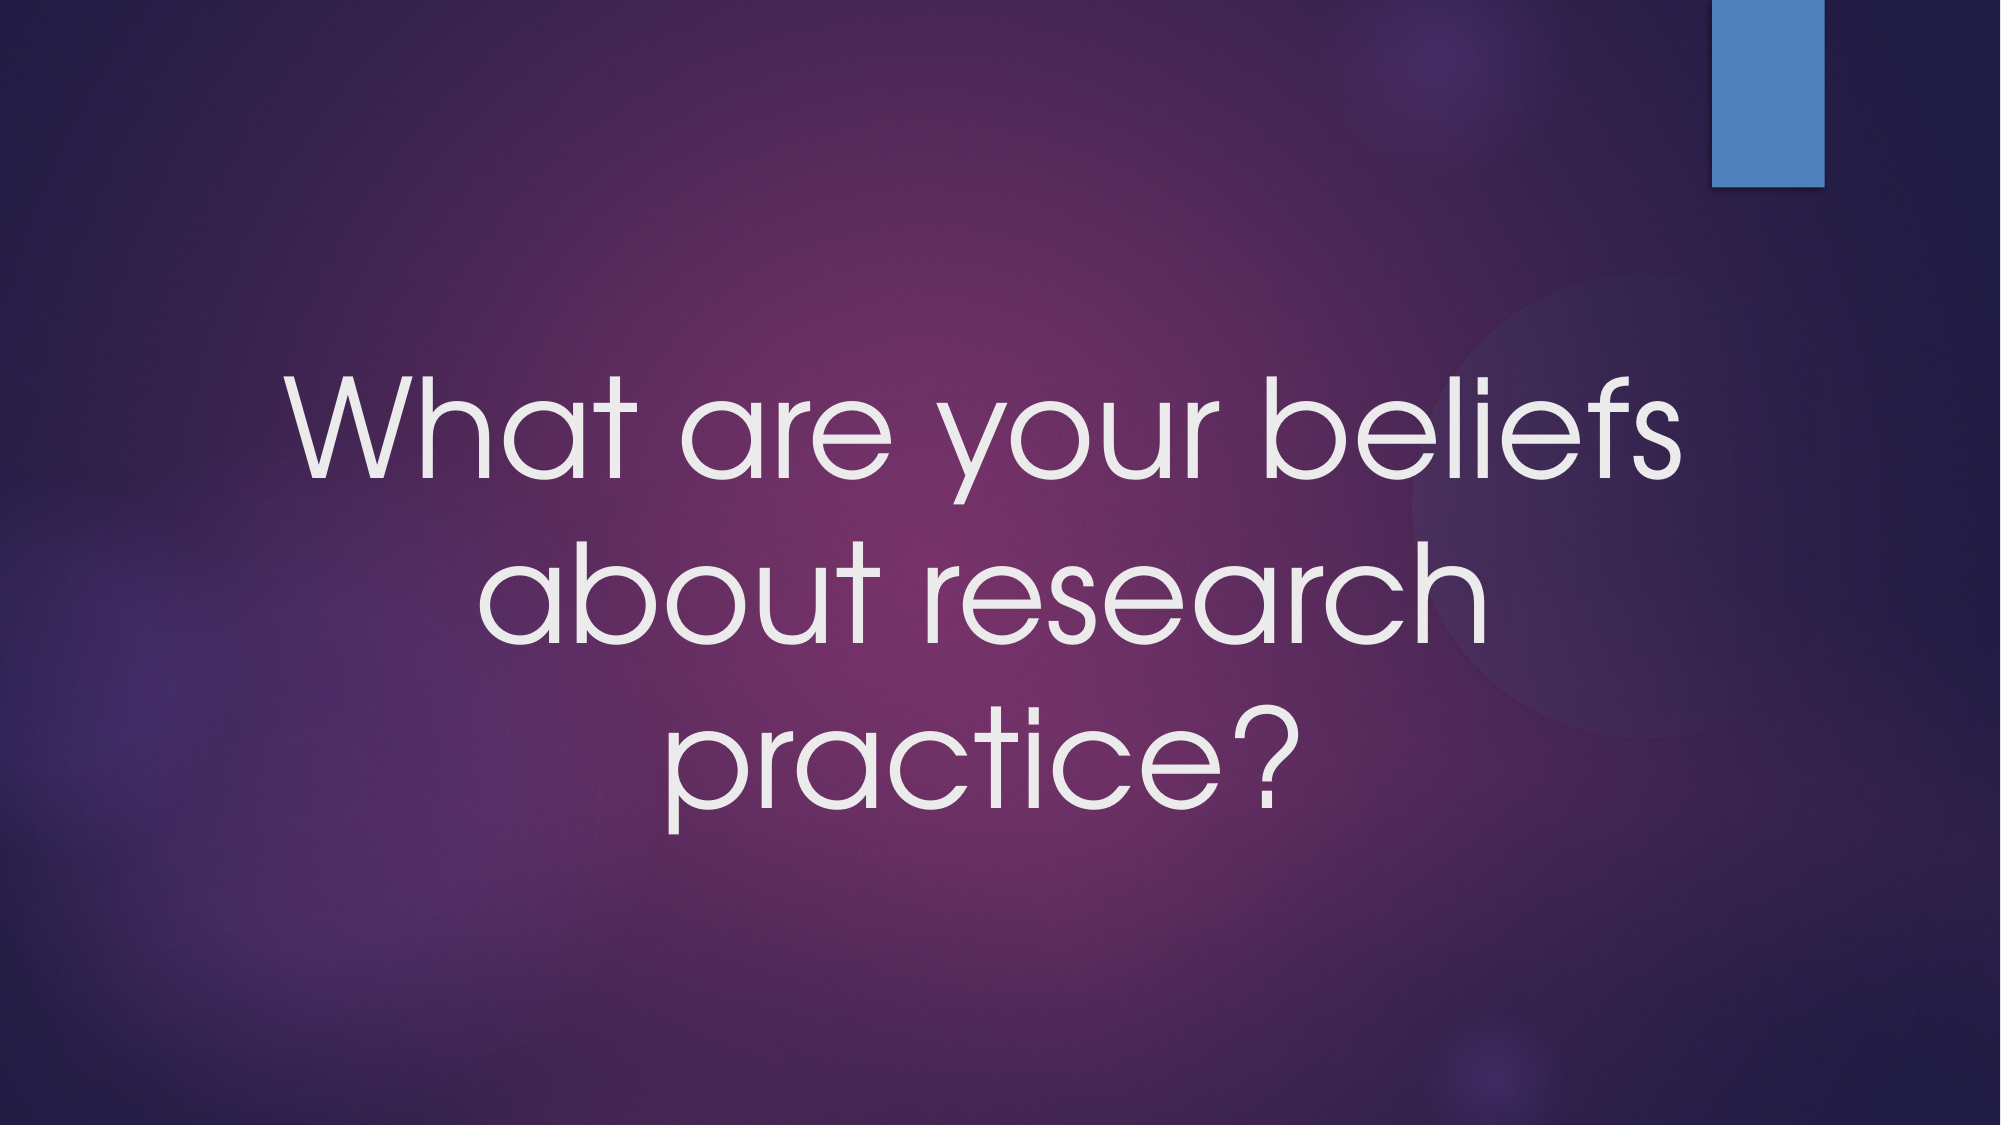

What are your beliefs about research practice?